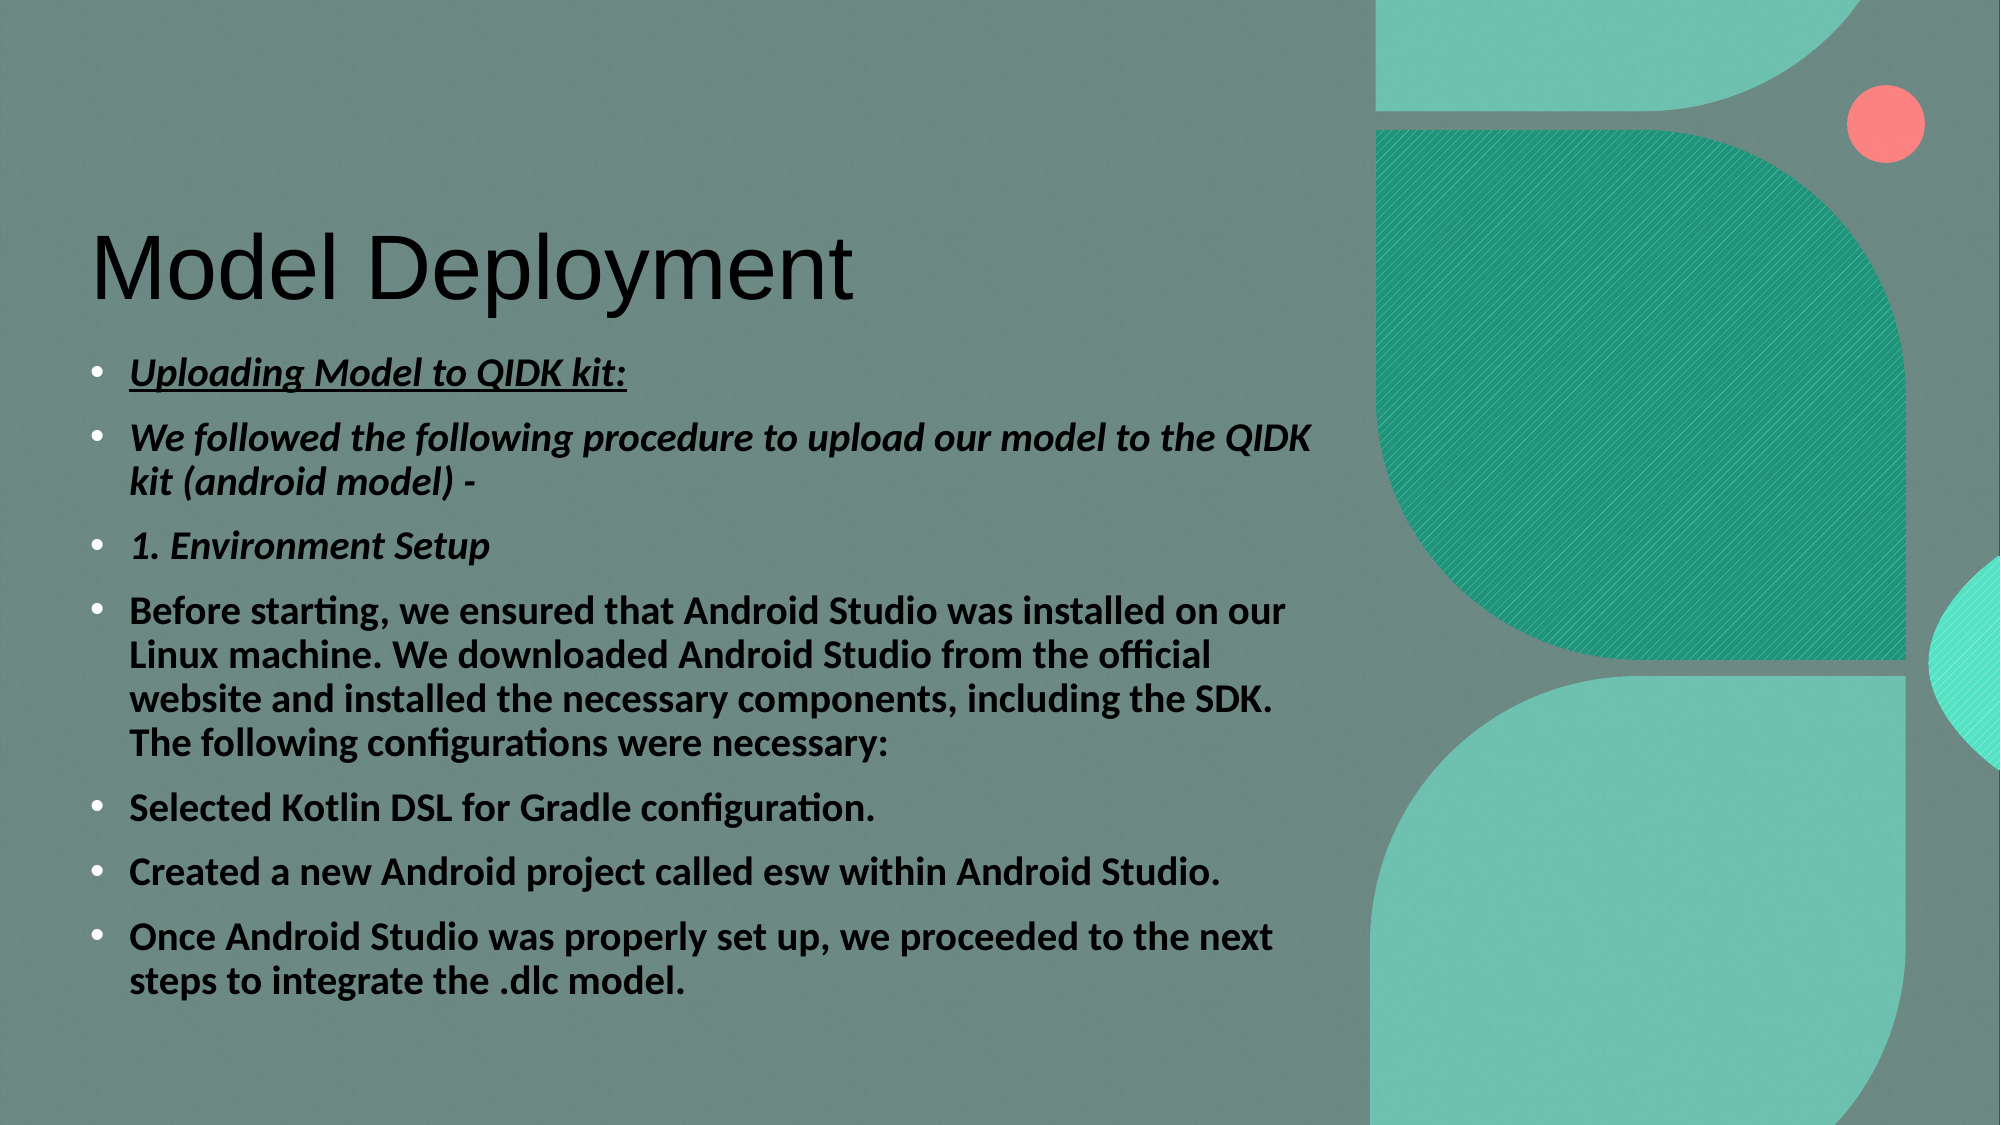

# Model Deployment
Uploading Model to QIDK kit:
We followed the following procedure to upload our model to the QIDK kit (android model) -
1. Environment Setup
Before starting, we ensured that Android Studio was installed on our Linux machine. We downloaded Android Studio from the official website and installed the necessary components, including the SDK. The following configurations were necessary:
Selected Kotlin DSL for Gradle configuration.
Created a new Android project called esw within Android Studio.
Once Android Studio was properly set up, we proceeded to the next steps to integrate the .dlc model.